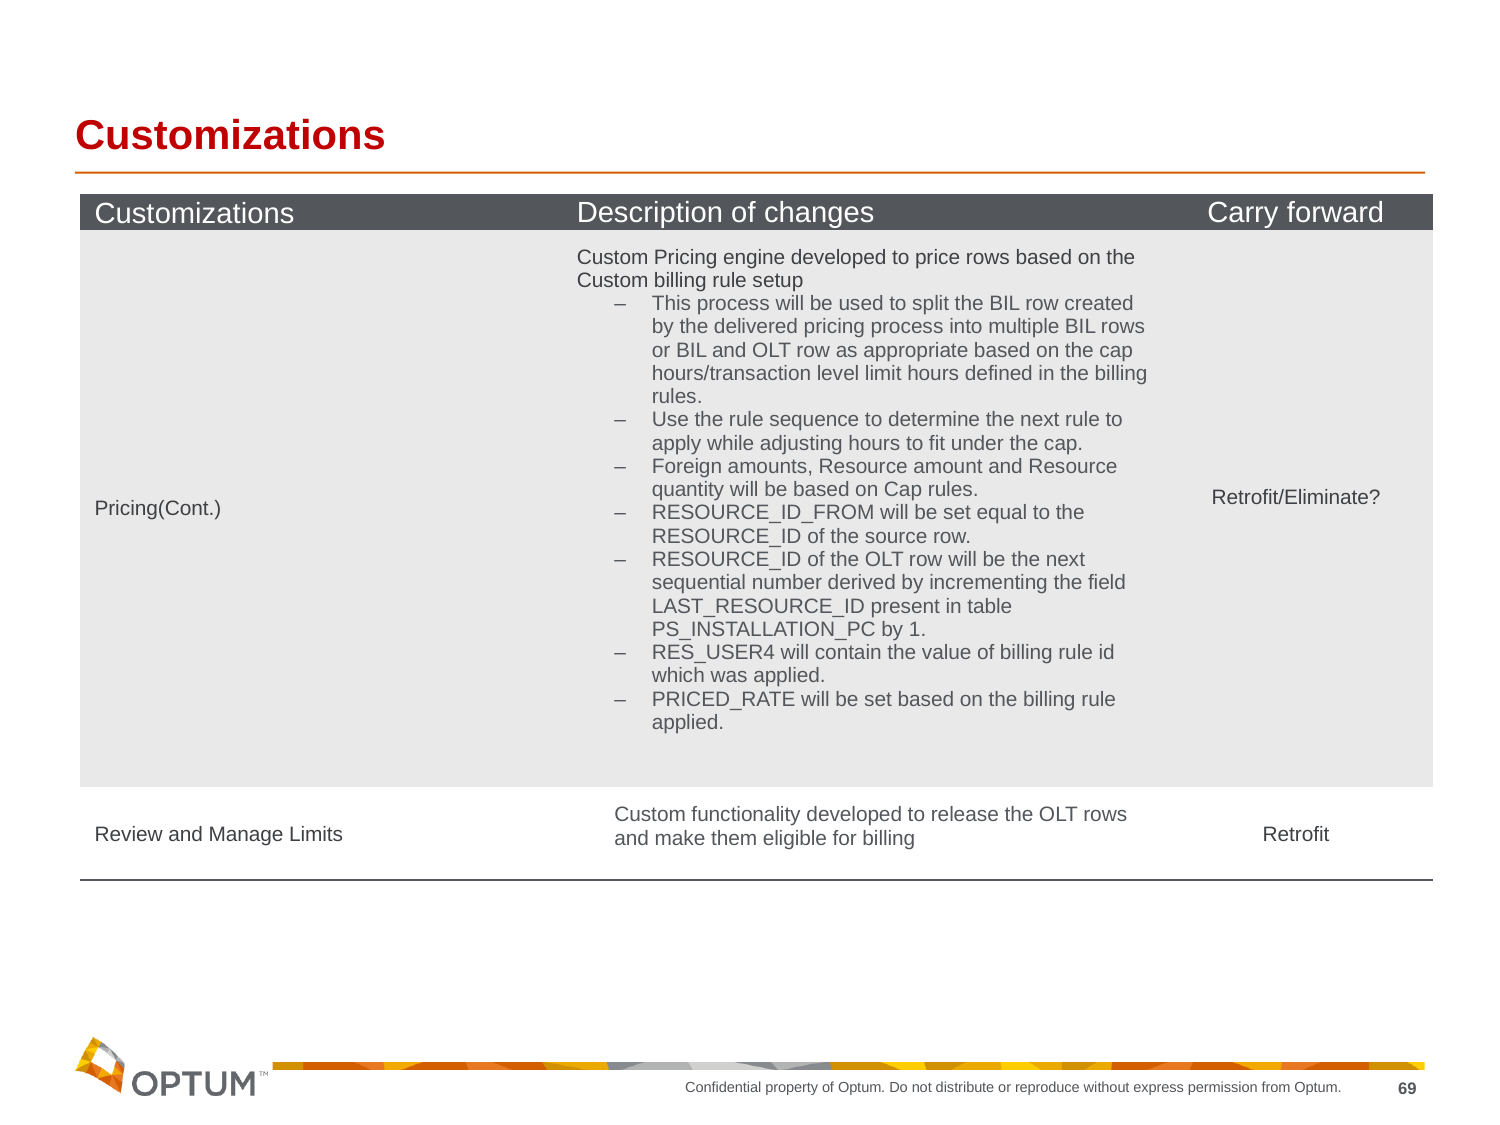

# Customizations
| Customizations | Description of changes | Carry forward |
| --- | --- | --- |
| Pricing(Cont.) | Custom Pricing engine developed to price rows based on the Custom billing rule setup This process will be used to split the BIL row created by the delivered pricing process into multiple BIL rows or BIL and OLT row as appropriate based on the cap hours/transaction level limit hours defined in the billing rules. Use the rule sequence to determine the next rule to apply while adjusting hours to fit under the cap. Foreign amounts, Resource amount and Resource quantity will be based on Cap rules. RESOURCE\_ID\_FROM will be set equal to the RESOURCE\_ID of the source row. RESOURCE\_ID of the OLT row will be the next sequential number derived by incrementing the field LAST\_RESOURCE\_ID present in table PS\_INSTALLATION\_PC by 1. RES\_USER4 will contain the value of billing rule id which was applied. PRICED\_RATE will be set based on the billing rule applied. | Retrofit/Eliminate? |
| Review and Manage Limits | Custom functionality developed to release the OLT rows and make them eligible for billing | Retrofit |